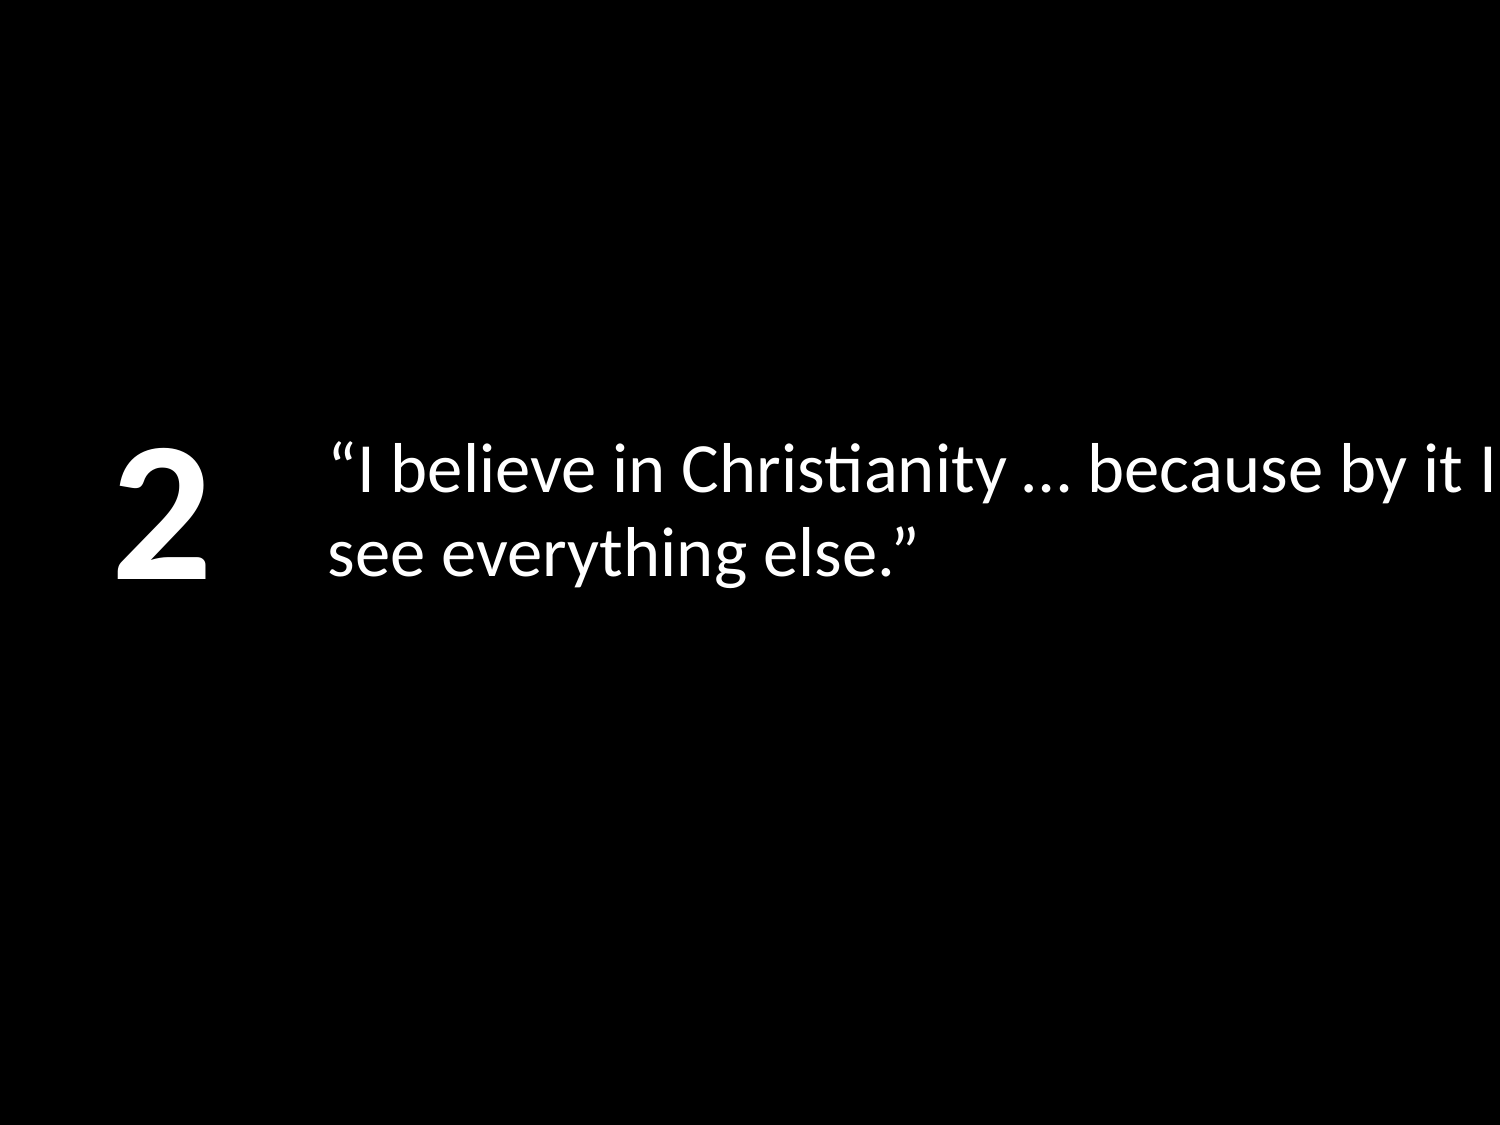

2
# “I believe in Christianity … because by it I see everything else.”